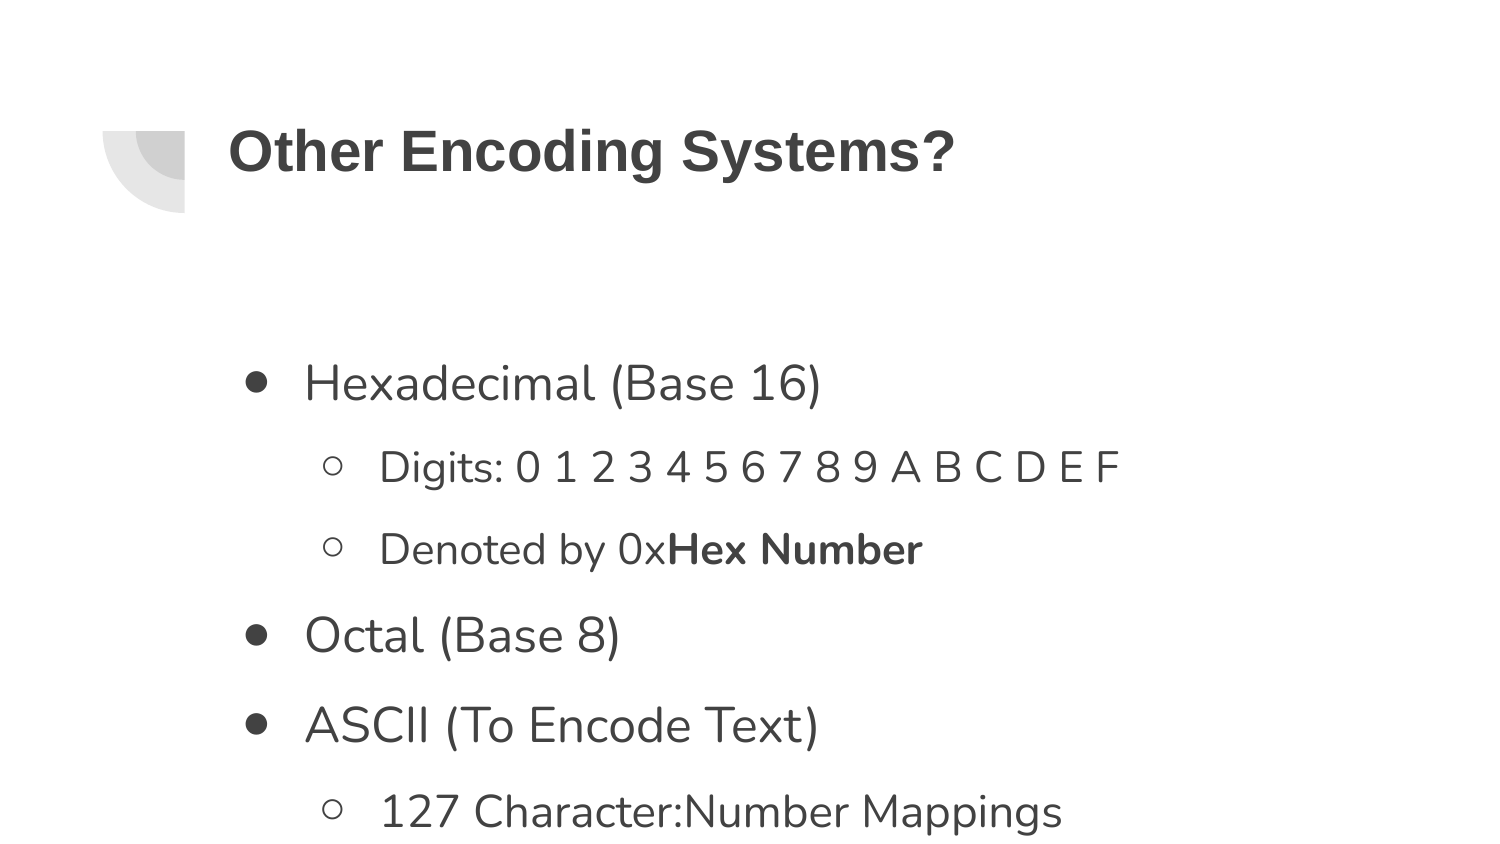

# Other Encoding Systems?
Hexadecimal (Base 16)
Digits: 0 1 2 3 4 5 6 7 8 9 A B C D E F
Denoted by 0xHex Number
Octal (Base 8)
ASCII (To Encode Text)
127 Character:Number Mappings